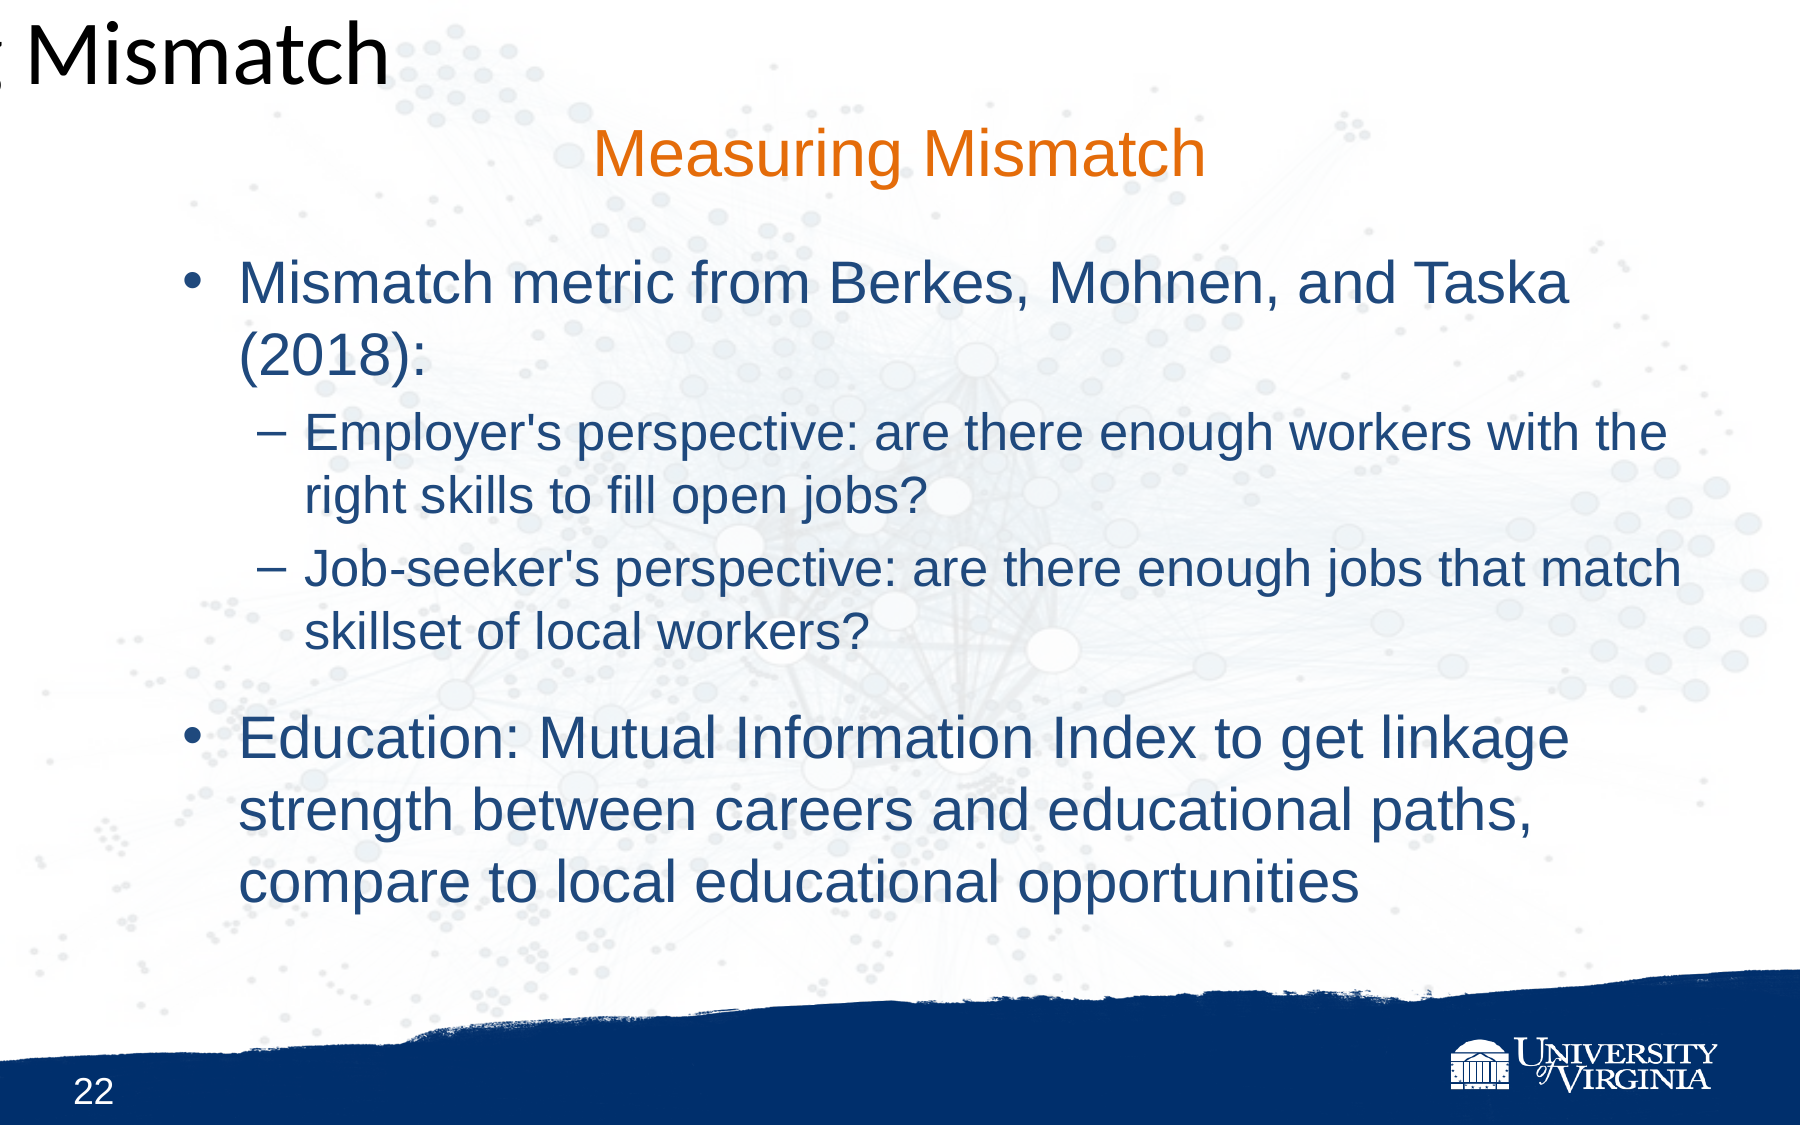

Measuring Mismatch
Measuring Mismatch
Mismatch metric from Berkes, Mohnen, and Taska (2018):
Employer's perspective: are there enough workers with the right skills to fill open jobs?
Job-seeker's perspective: are there enough jobs that match skillset of local workers?

Education: Mutual Information Index to get linkage strength between careers and educational paths, compare to local educational opportunities
22